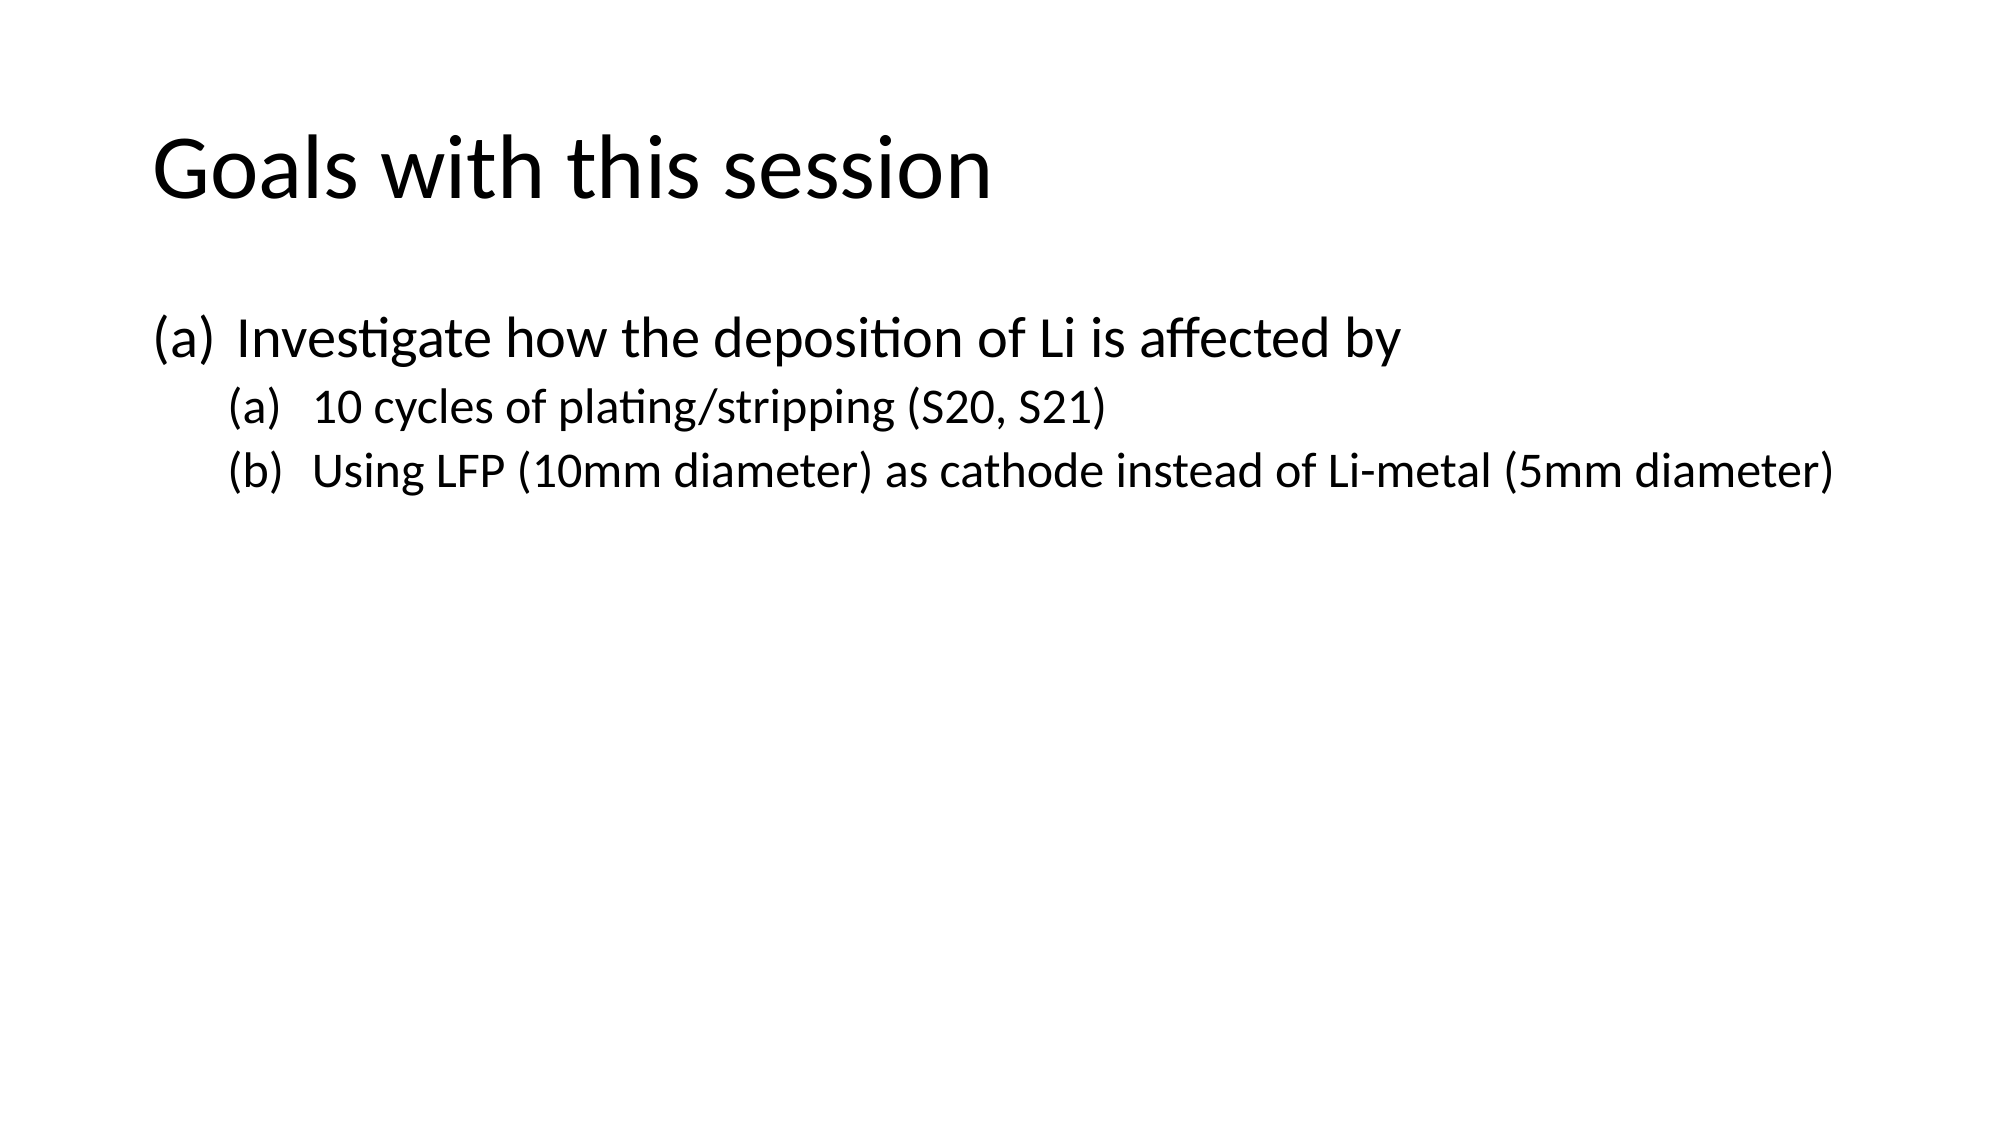

# Goals with this session
Investigate how the deposition of Li is affected by
10 cycles of plating/stripping (S20, S21)
Using LFP (10mm diameter) as cathode instead of Li-metal (5mm diameter)